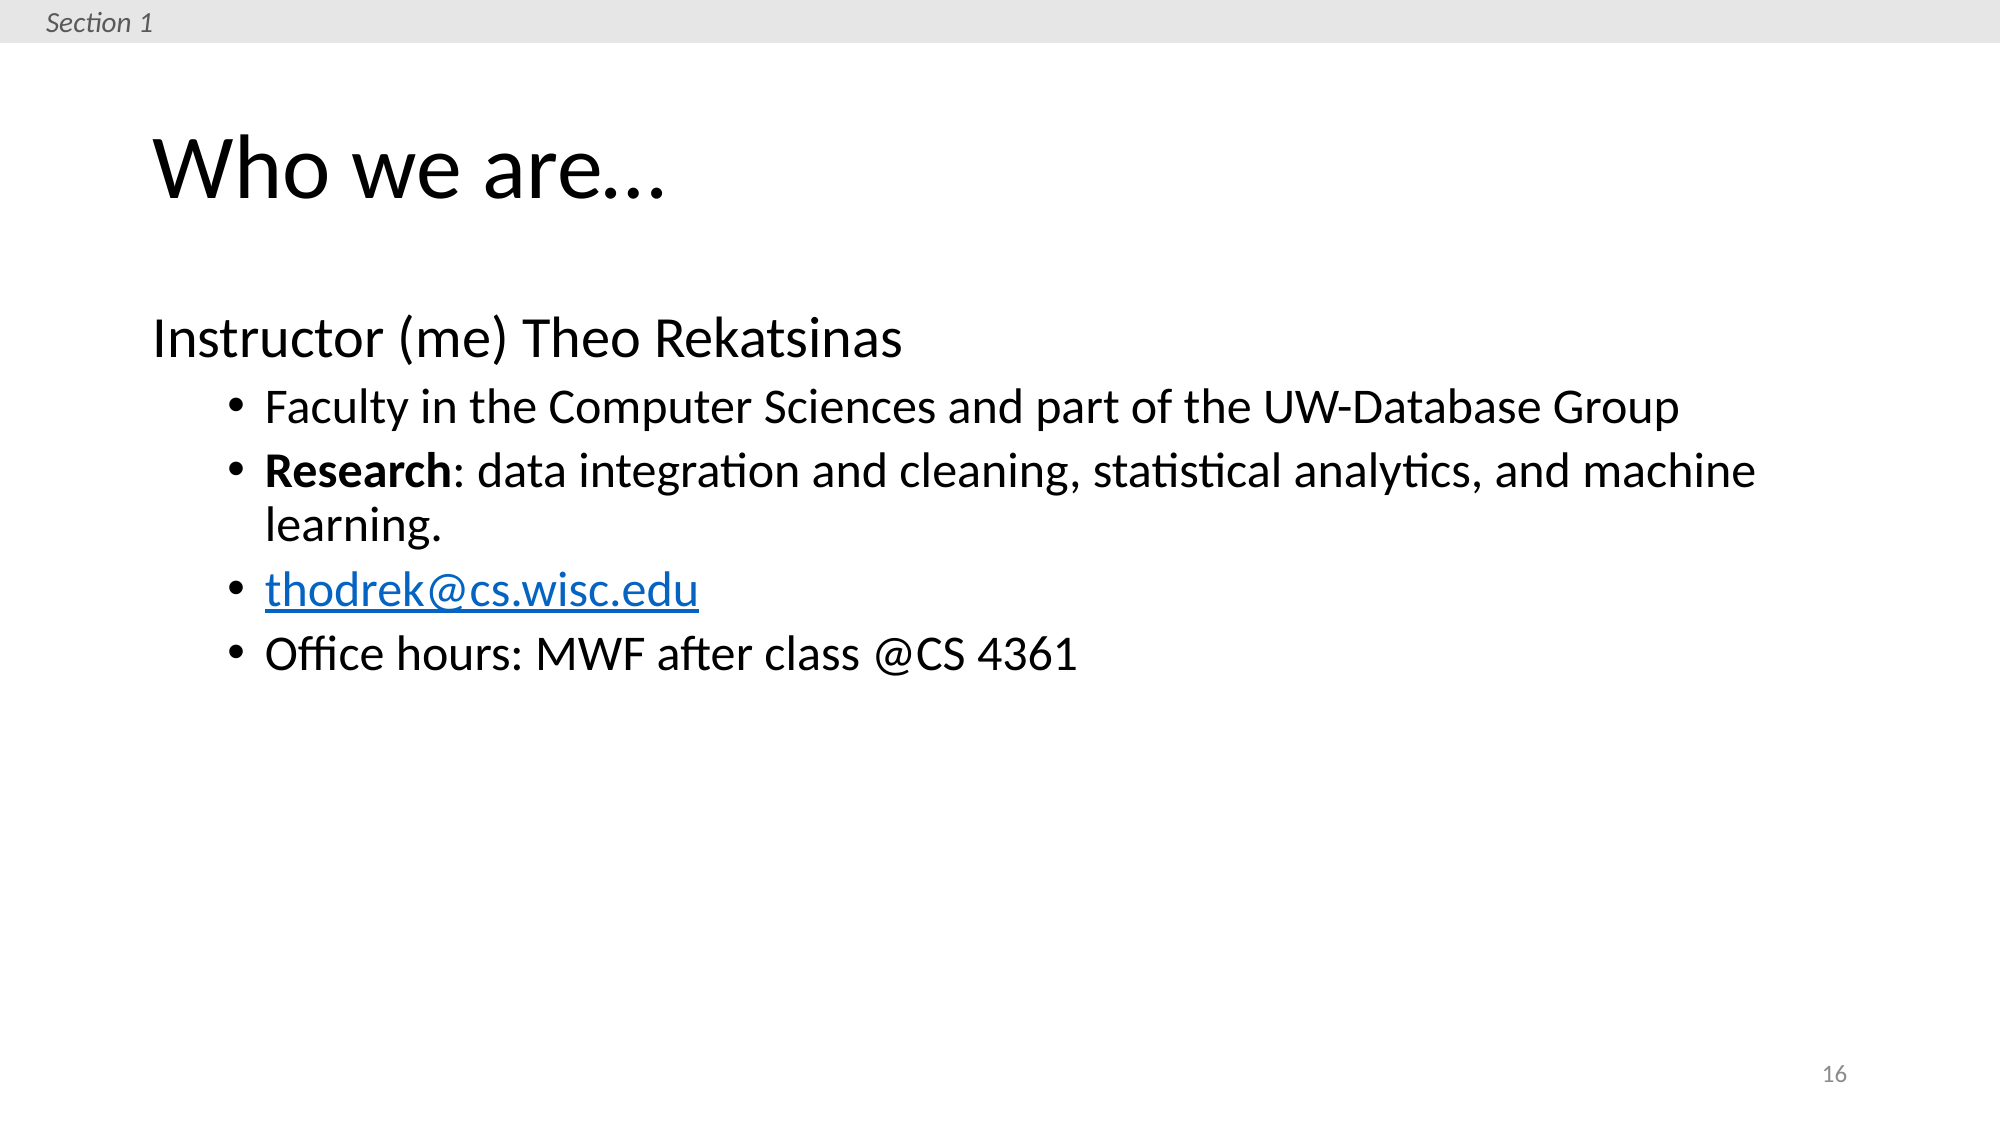

Section 1
# Who we are…
Instructor (me) Theo Rekatsinas
Faculty in the Computer Sciences and part of the UW-Database Group
Research: data integration and cleaning, statistical analytics, and machine learning.
thodrek@cs.wisc.edu
Office hours: MWF after class @CS 4361
16